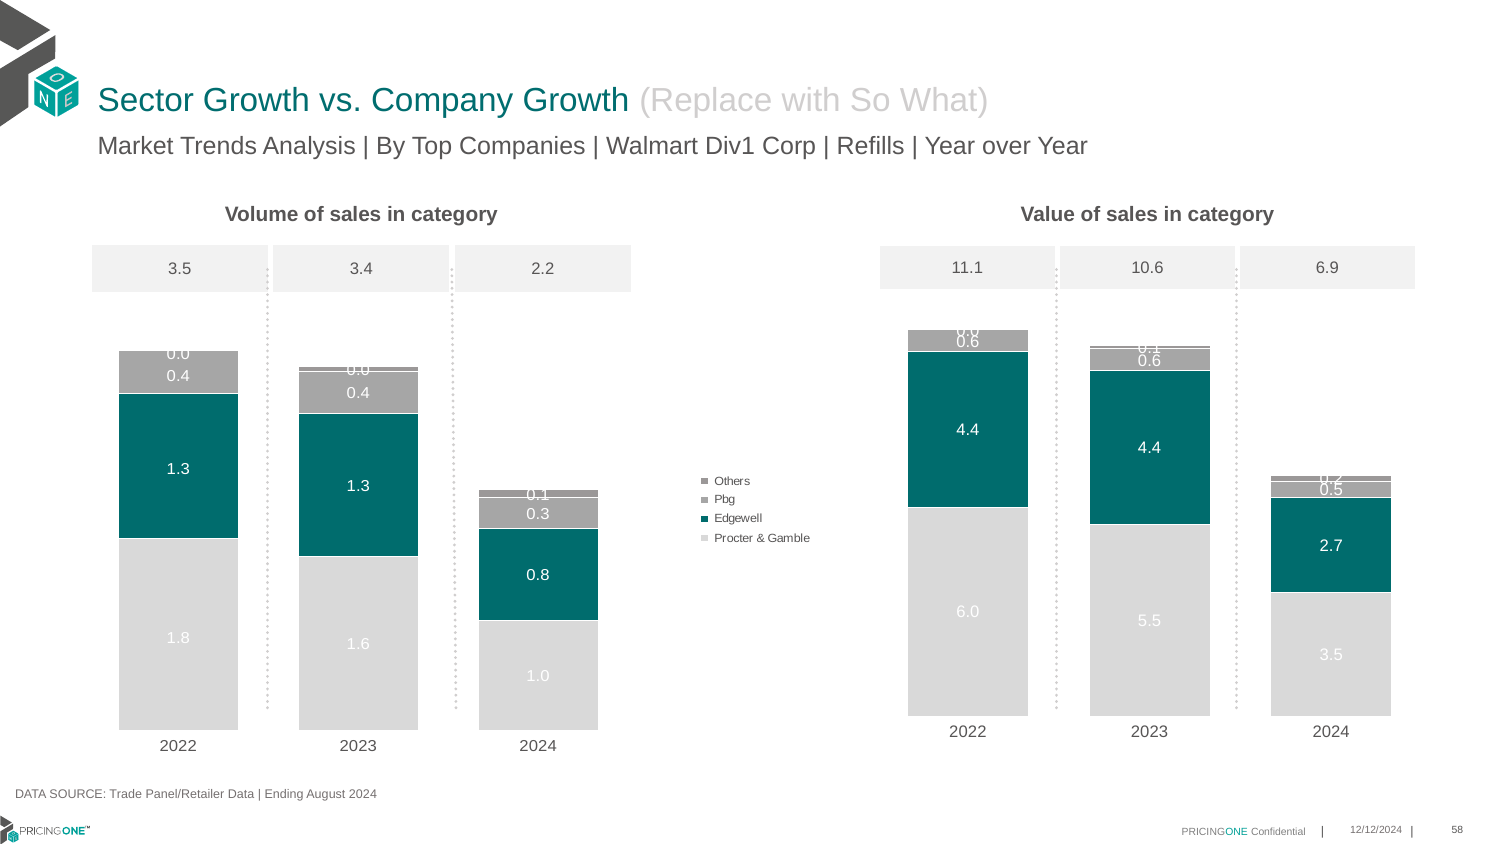

# Sector Growth vs. Company Growth (Replace with So What)
Market Trends Analysis | By Top Companies | Walmart Div1 Corp | Refills | Year over Year
| Value of sales in category |  |  |
| --- | --- | --- |
| 11.1 | 10.6 | 6.9 |
| Volume of sales in category |  |  |
| --- | --- | --- |
| 3.5 | 3.4 | 2.2 |

### Chart

| Category | Procter & Gamble | Edgewell | Pbg | Others |
|---|---|---|---|---|
| 2022 | 5.989315 | 4.447345 | 0.635793 | 3e-05 |
| 2023 | 5.499924 | 4.390374 | 0.637507 | 0.103918 |
| 2024 | 3.53927 | 2.729264 | 0.460539 | 0.173694 |

### Chart

| Category | Procter & Gamble | Edgewell | Pbg | Others |
|---|---|---|---|---|
| 2022 | 1.770618 | 1.338603 | 0.393739 | 2.4e-05 |
| 2023 | 1.608865 | 1.313721 | 0.389155 | 0.044932 |
| 2024 | 1.015881 | 0.849202 | 0.282151 | 0.073928 |
DATA SOURCE: Trade Panel/Retailer Data | Ending August 2024

12/12/2024
58